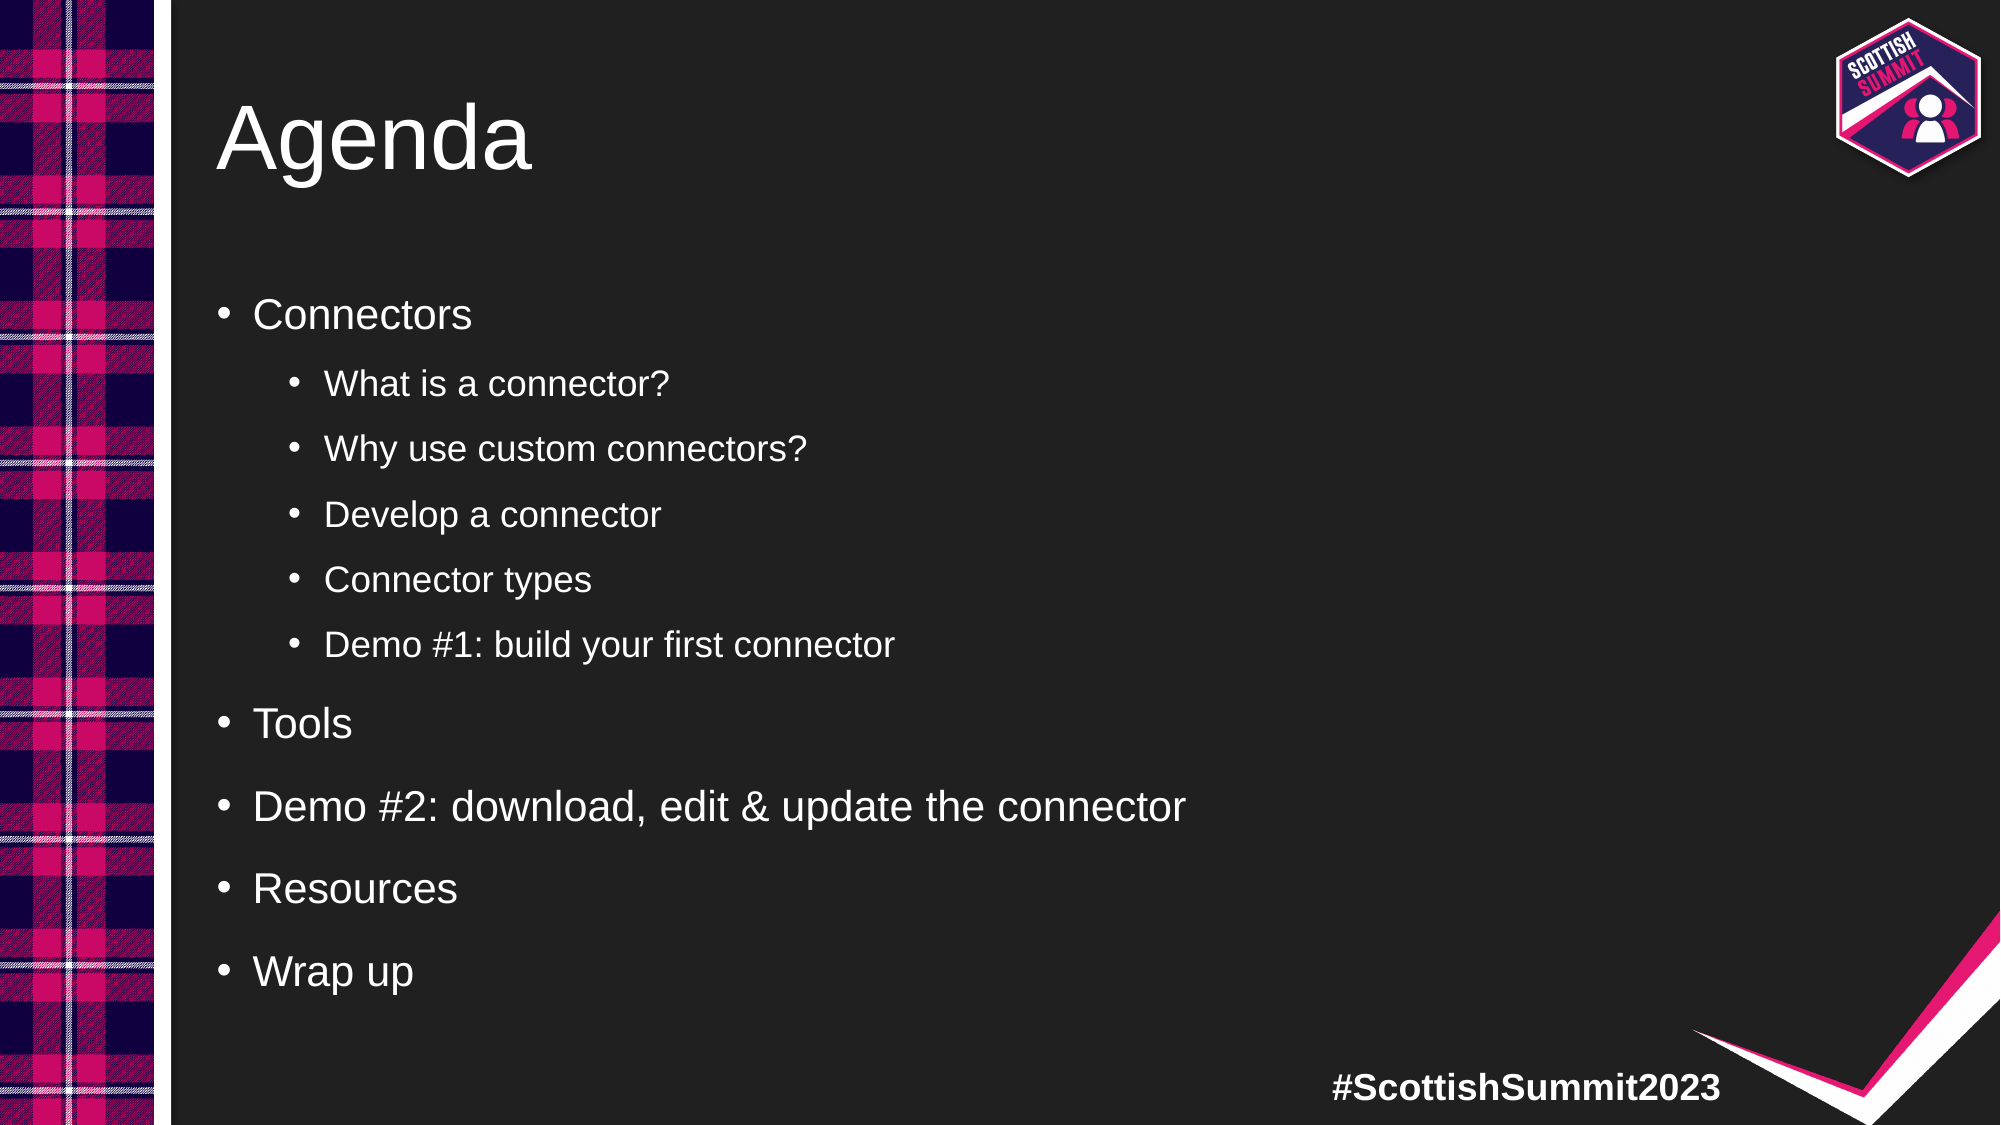

# Agenda
Connectors
What is a connector?
Why use custom connectors?
Develop a connector
Connector types
Demo #1: build your first connector
Tools
Demo #2: download, edit & update the connector
Resources
Wrap up